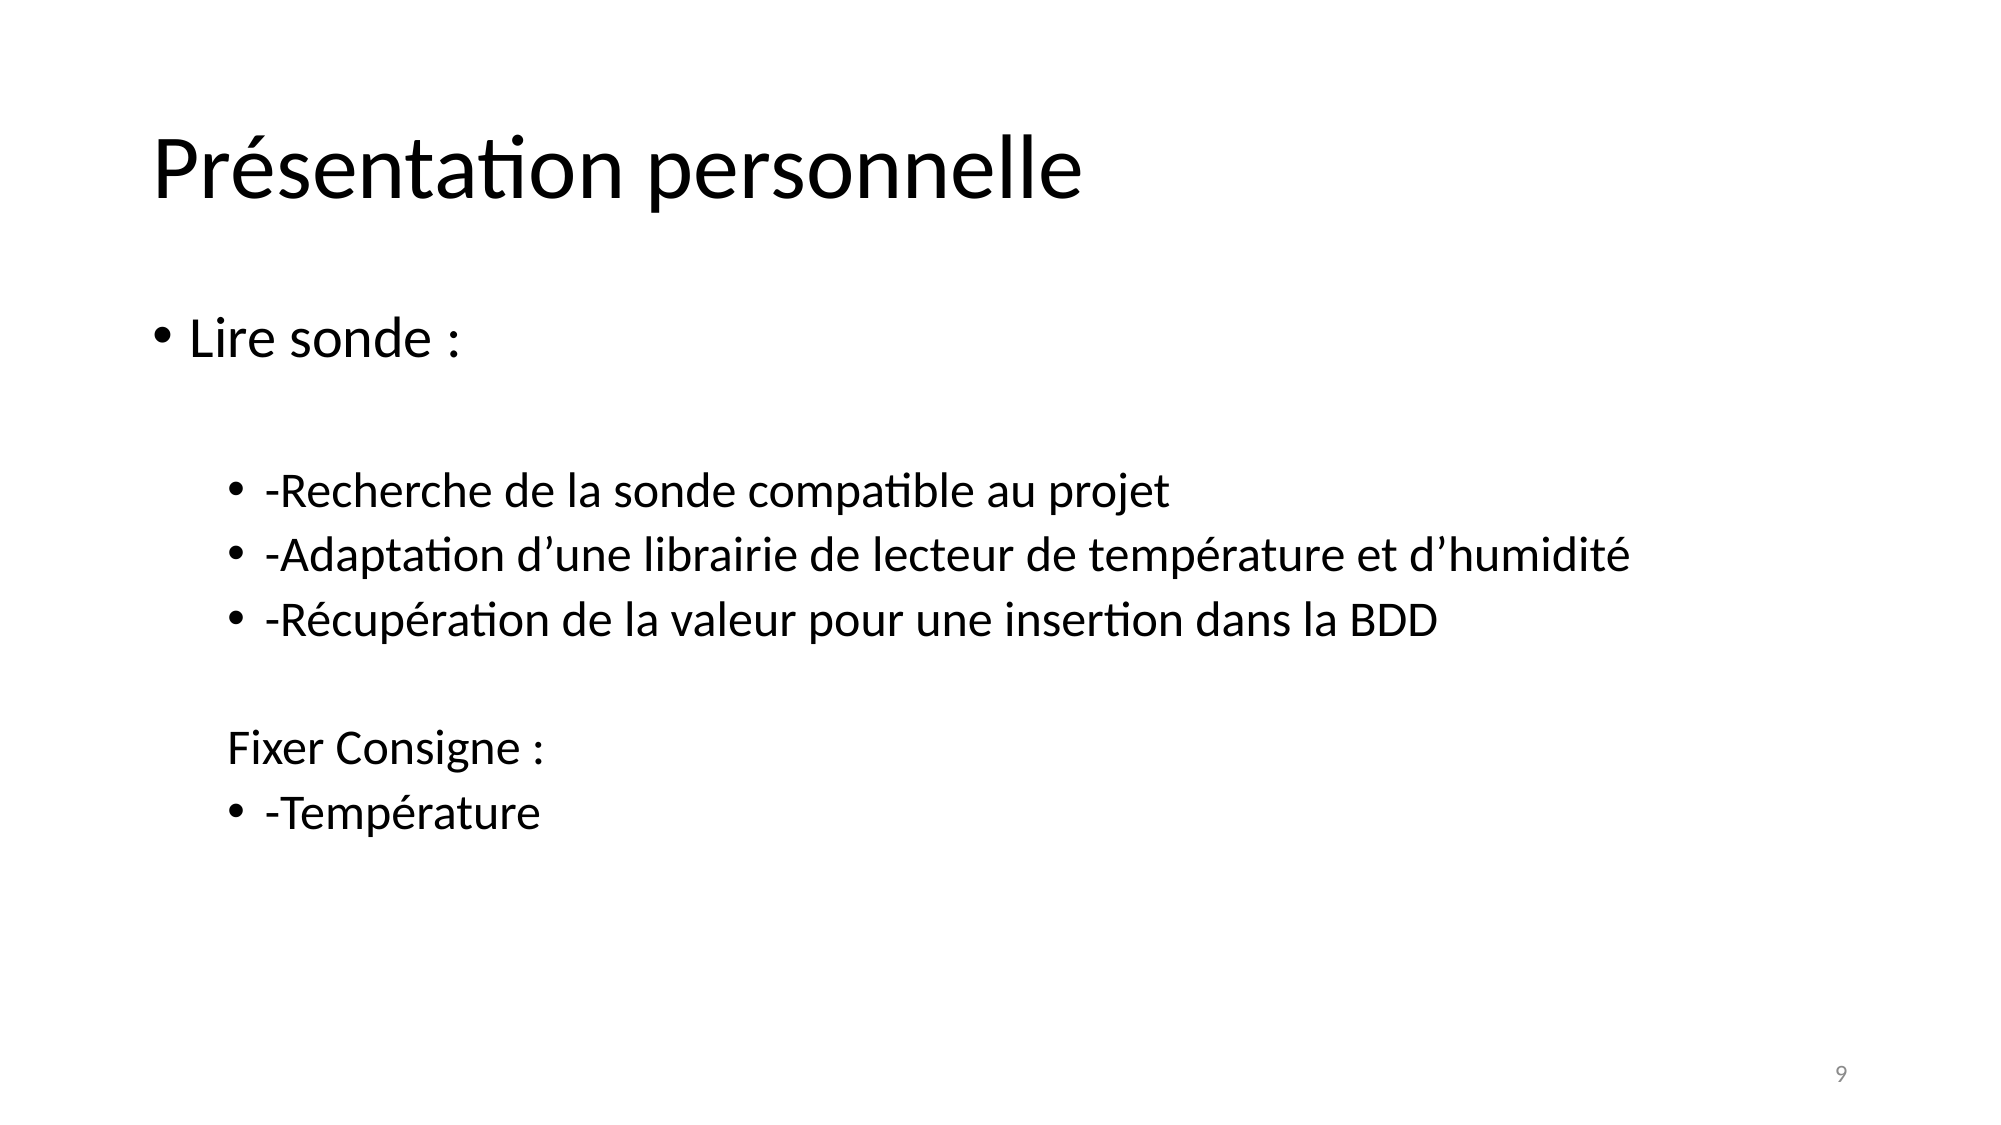

# Présentation personnelle
Lire sonde :

-Recherche de la sonde compatible au projet
-Adaptation d’une librairie de lecteur de température et d’humidité
-Récupération de la valeur pour une insertion dans la BDD

Fixer Consigne :
-Température

9